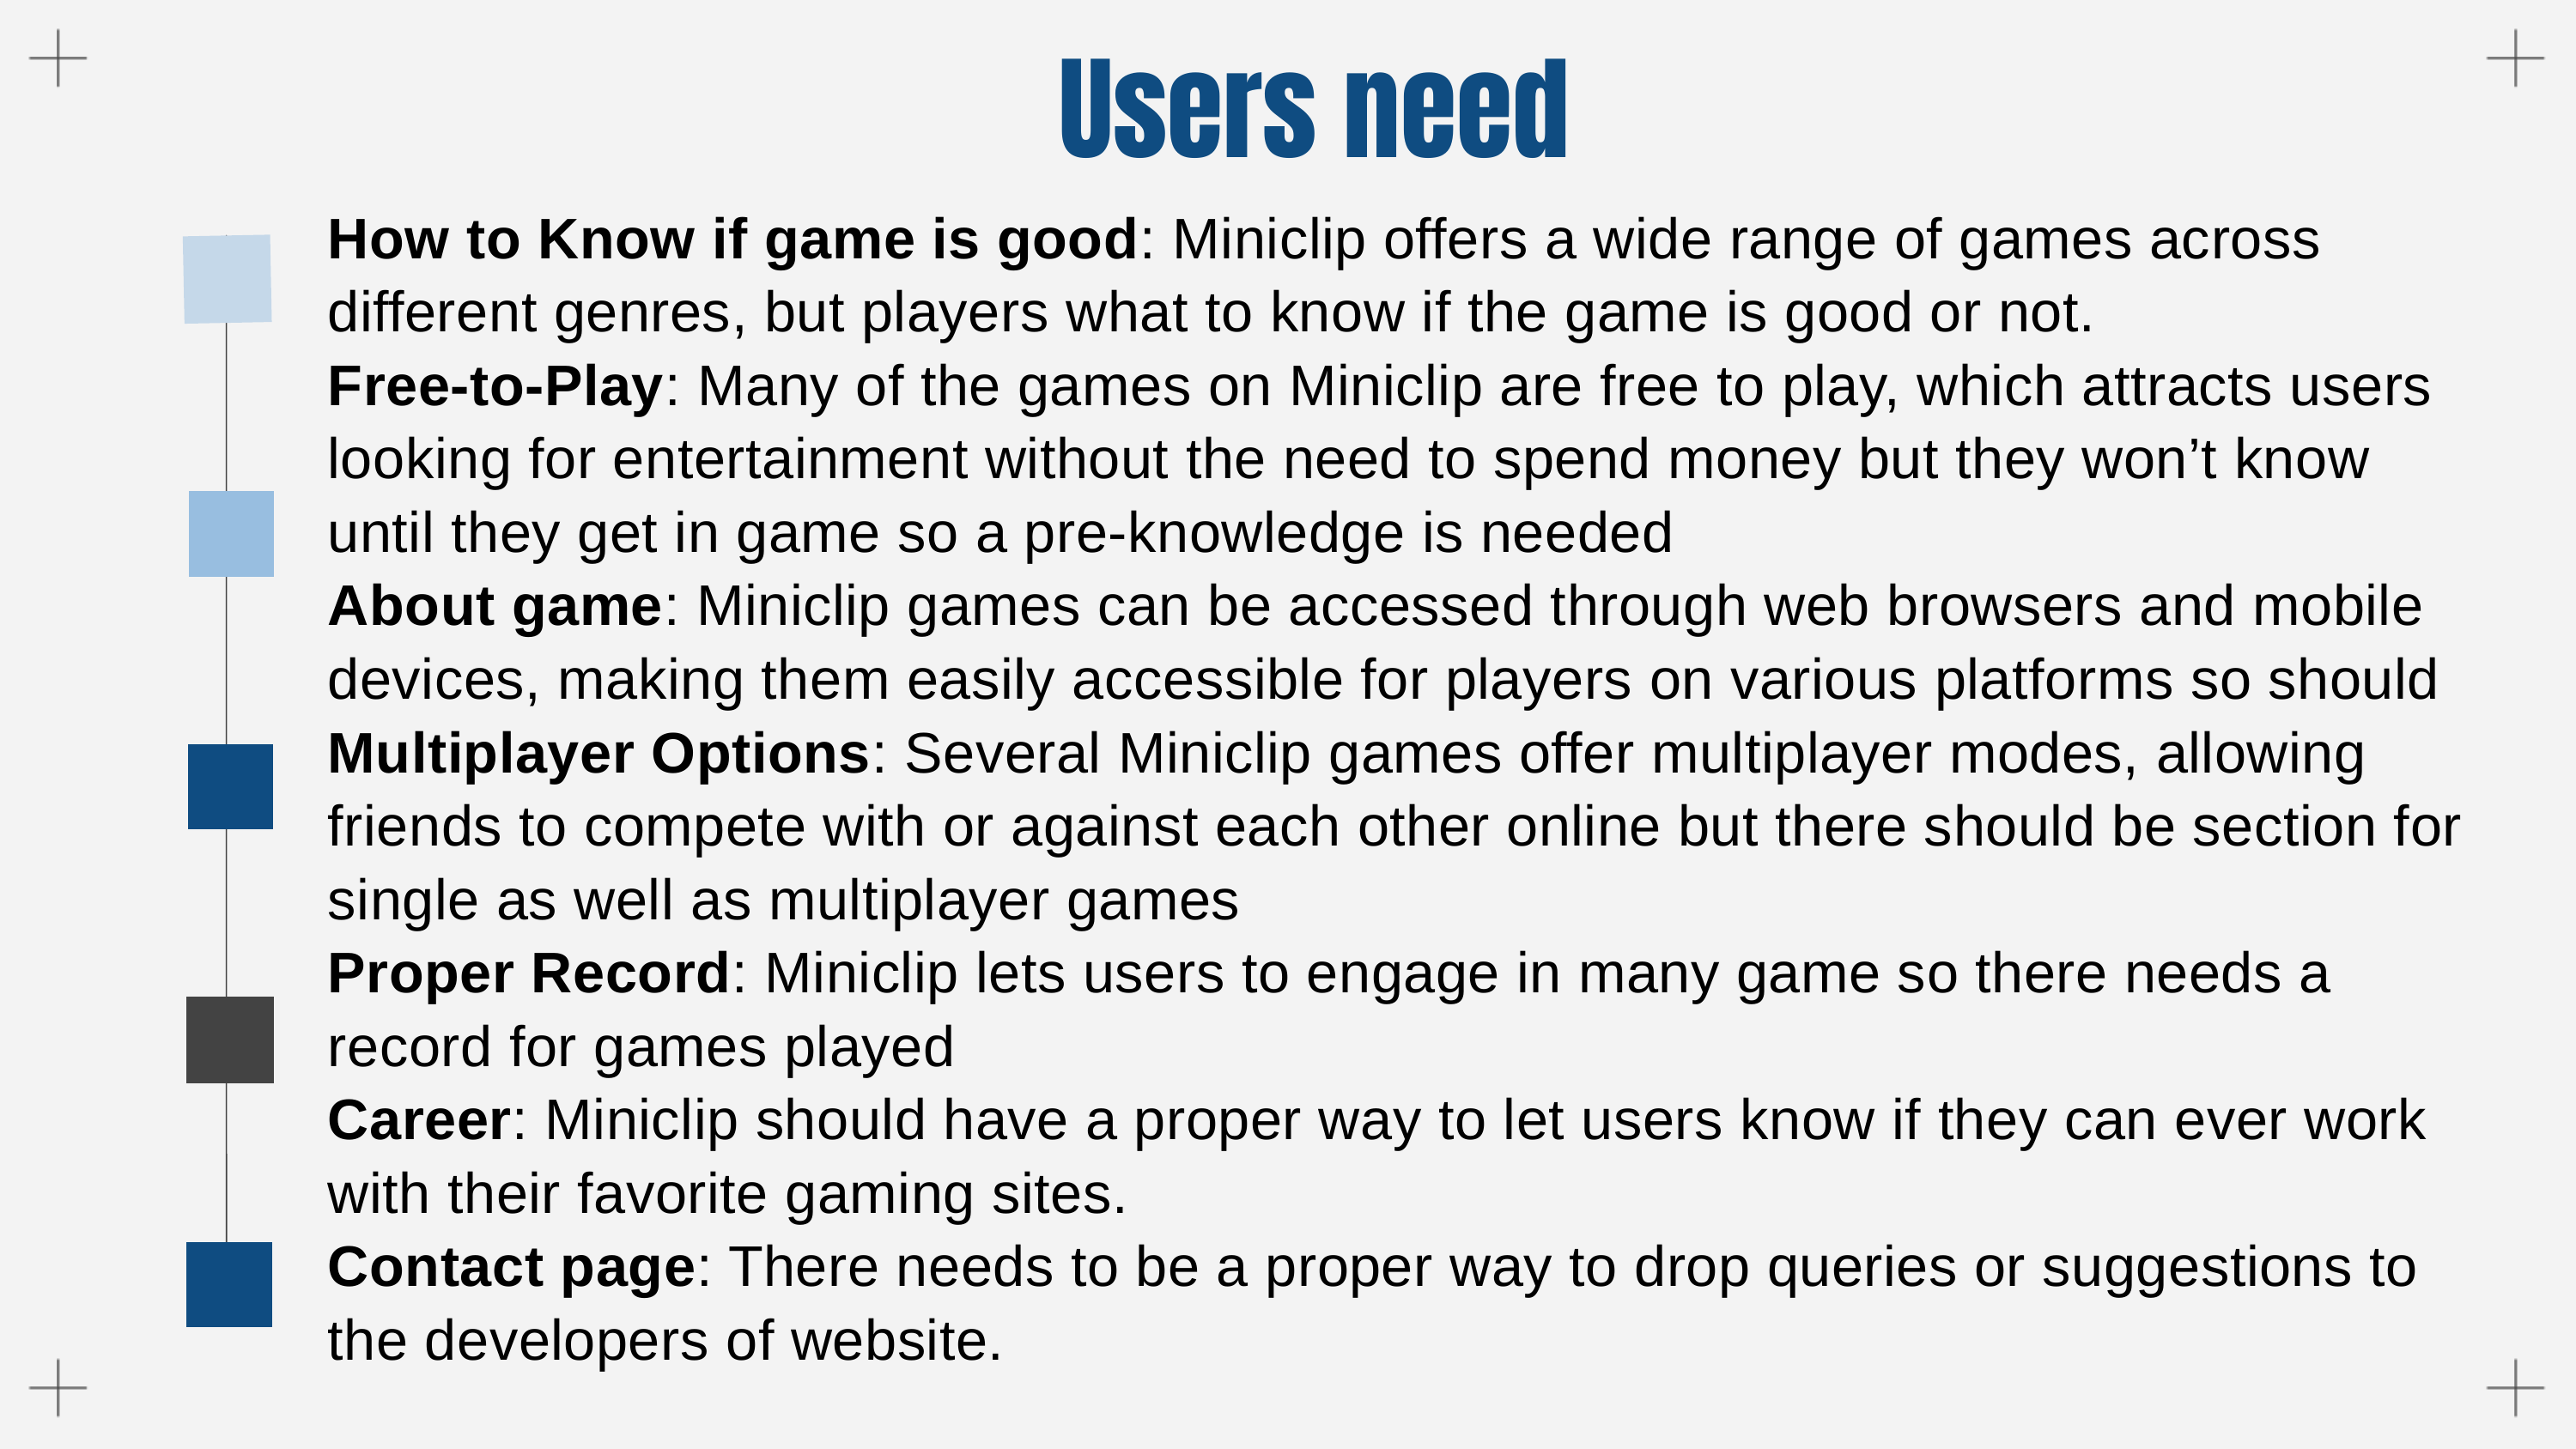

Users need
How to Know if game is good: Miniclip offers a wide range of games across different genres, but players what to know if the game is good or not.
Free-to-Play: Many of the games on Miniclip are free to play, which attracts users looking for entertainment without the need to spend money but they won’t know until they get in game so a pre-knowledge is needed
About game: Miniclip games can be accessed through web browsers and mobile devices, making them easily accessible for players on various platforms so should
Multiplayer Options: Several Miniclip games offer multiplayer modes, allowing friends to compete with or against each other online but there should be section for single as well as multiplayer games
Proper Record: Miniclip lets users to engage in many game so there needs a record for games played
Career: Miniclip should have a proper way to let users know if they can ever work with their favorite gaming sites.
Contact page: There needs to be a proper way to drop queries or suggestions to the developers of website.